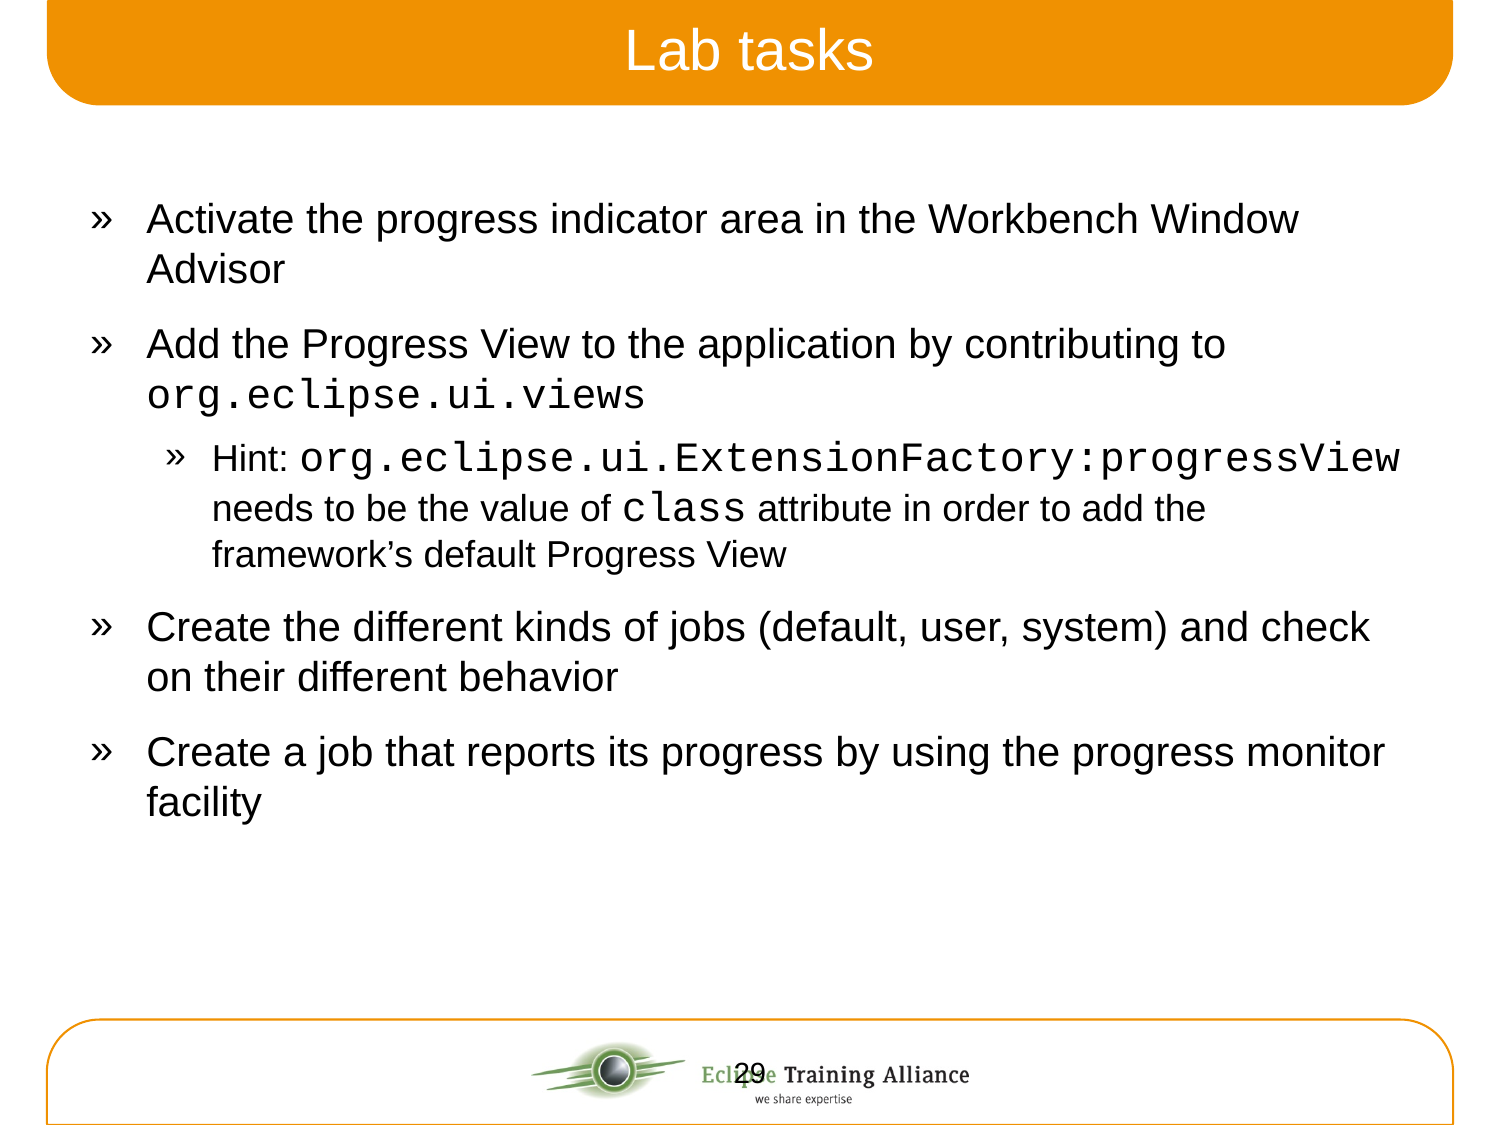

# Lab tasks
Activate the progress indicator area in the Workbench Window Advisor
Add the Progress View to the application by contributing to org.eclipse.ui.views
Hint: org.eclipse.ui.ExtensionFactory:progressView  needs to be the value of class attribute in order to add the framework’s default Progress View
Create the different kinds of jobs (default, user, system) and check on their different behavior
Create a job that reports its progress by using the progress monitor facility
29